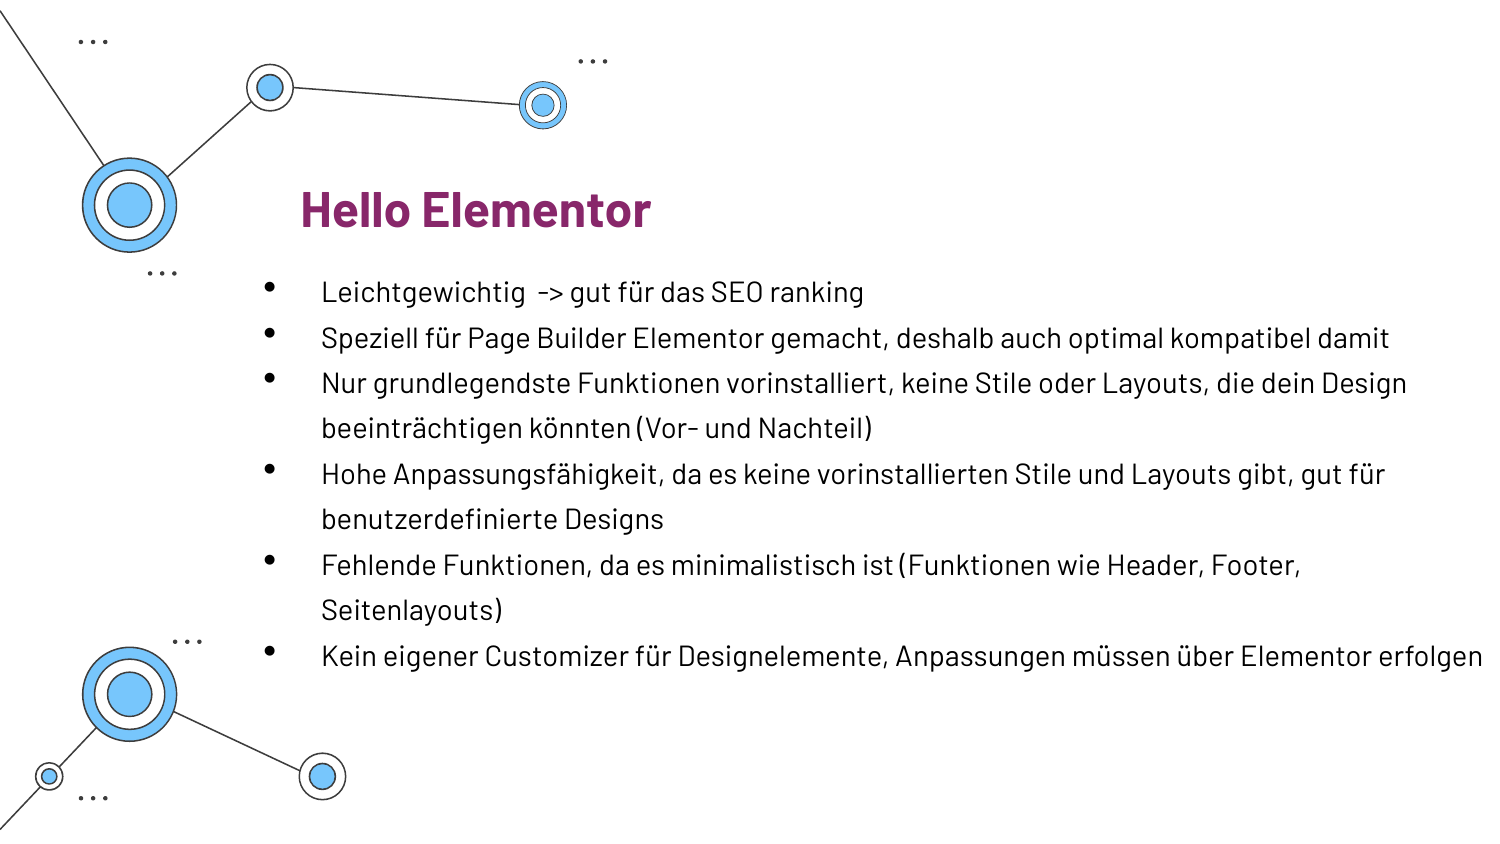

Hello Elementor
Leichtgewichtig  -> gut für das SEO ranking
Speziell für Page Builder Elementor gemacht, deshalb auch optimal kompatibel damit
Nur grundlegendste Funktionen vorinstalliert, keine Stile oder Layouts, die dein Design beeinträchtigen könnten (Vor- und Nachteil)
Hohe Anpassungsfähigkeit, da es keine vorinstallierten Stile und Layouts gibt, gut für benutzerdefinierte Designs
Fehlende Funktionen, da es minimalistisch ist (Funktionen wie Header, Footer, Seitenlayouts)
Kein eigener Customizer für Designelemente, Anpassungen müssen über Elementor erfolgen